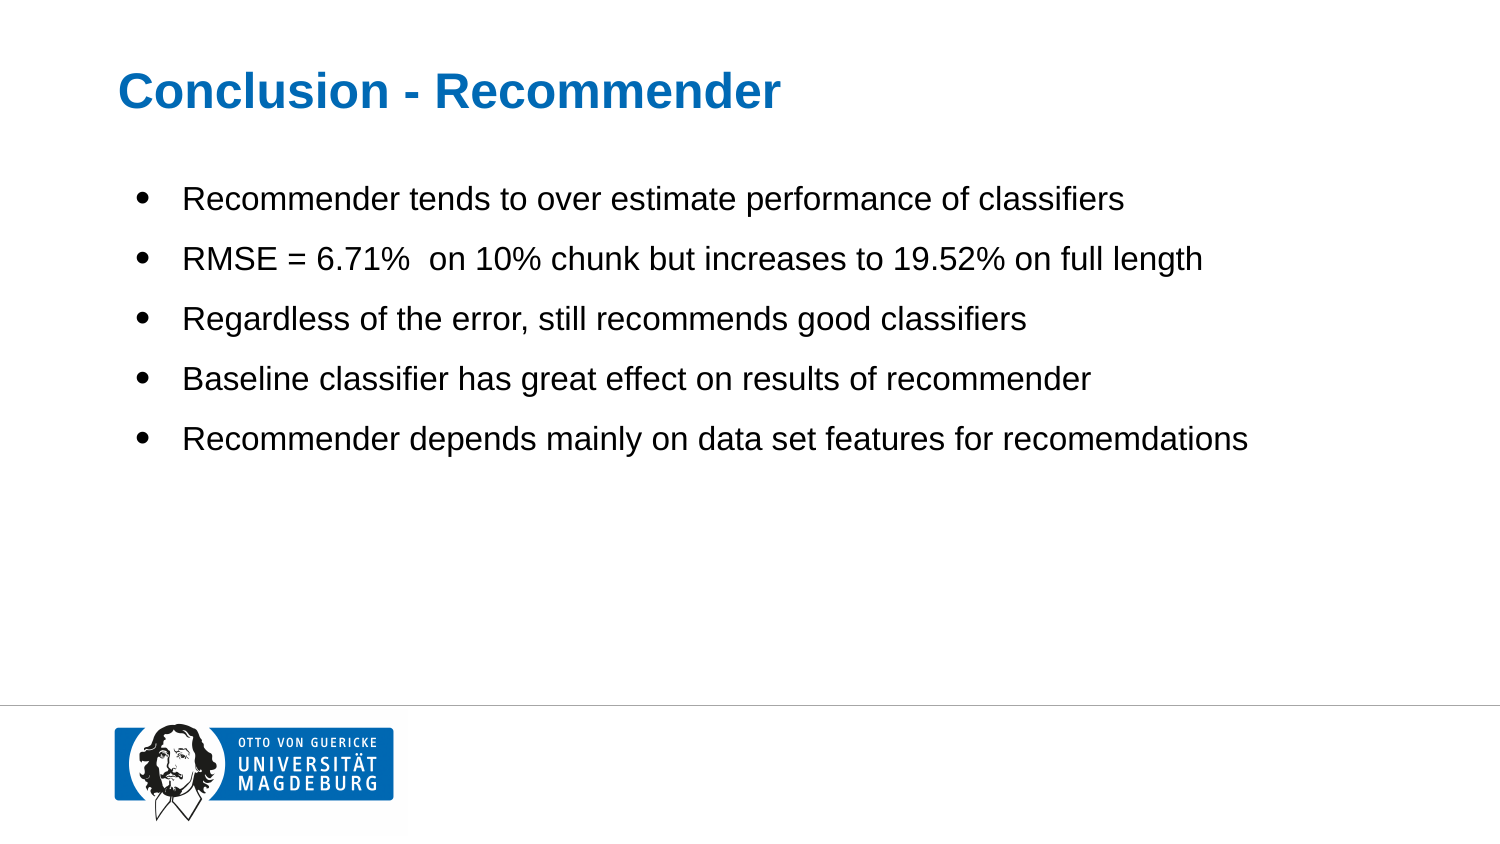

# Conclusion - Recommender
Recommender tends to over estimate performance of classifiers
RMSE = 6.71%  on 10% chunk but increases to 19.52% on full length
Regardless of the error, still recommends good classifiers
Baseline classifier has great effect on results of recommender
Recommender depends mainly on data set features for recomemdations